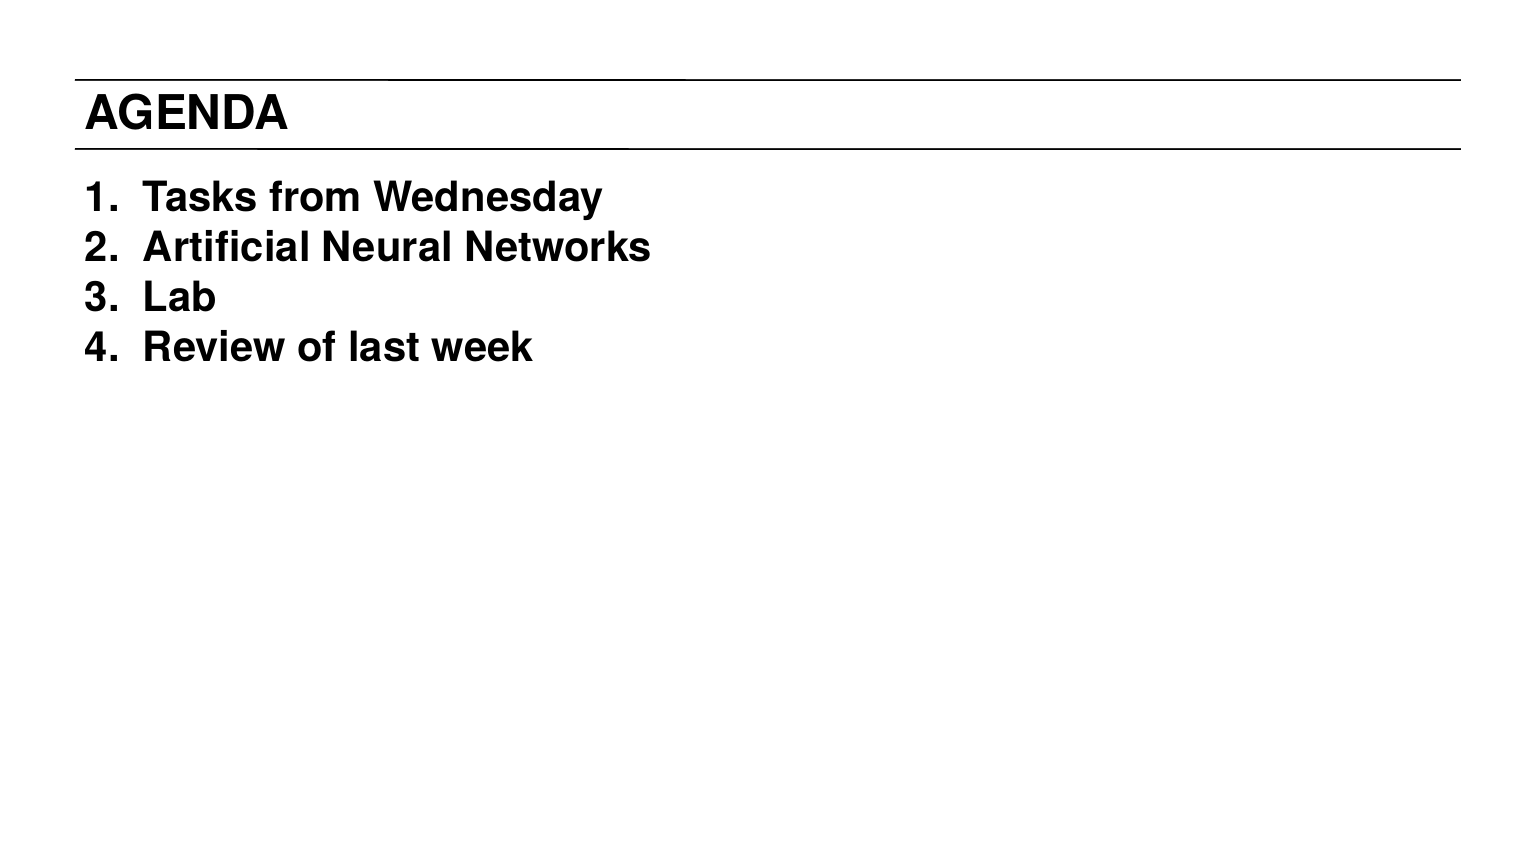

# AGENDA
2

Tasks from Wednesday
Artificial Neural Networks
Lab
Review of last week